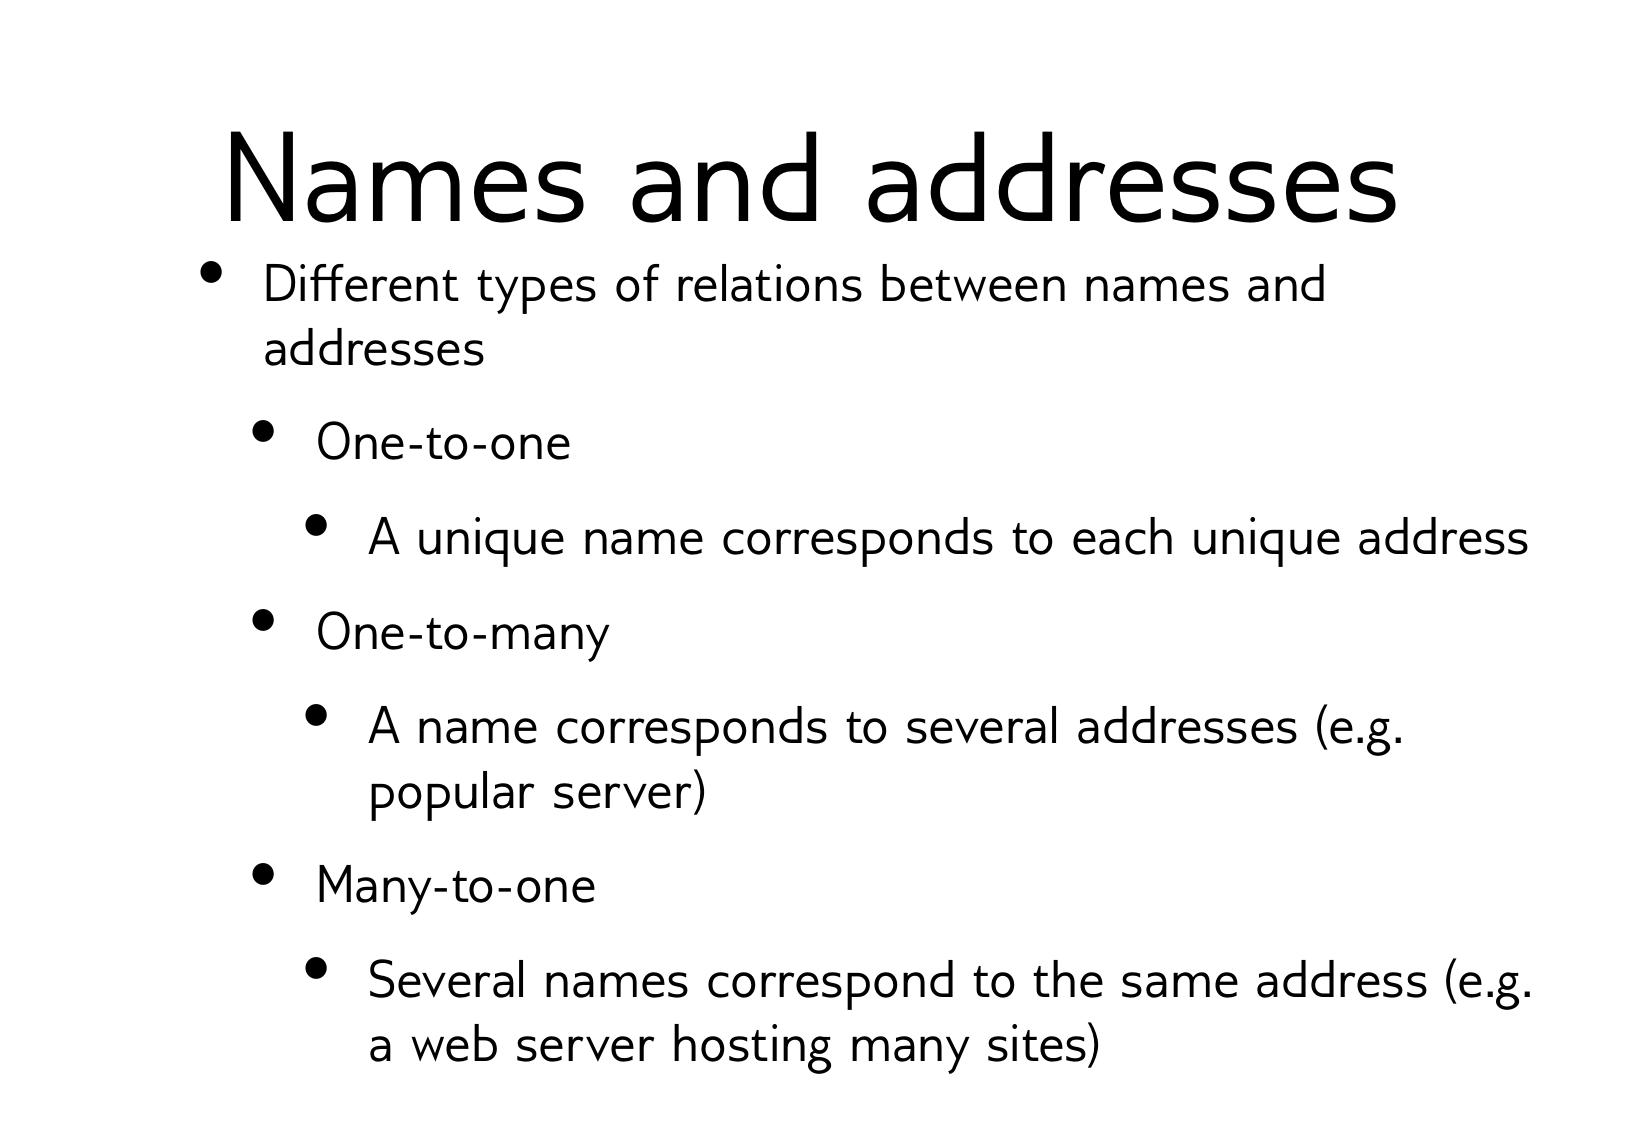

# Names and addresses
Different types of relations between names and addresses
One-to-one
A unique name corresponds to each unique address
One-to-many
A name corresponds to several addresses (e.g. popular server)
Many-to-one
Several names correspond to the same address (e.g. a web server hosting many sites)